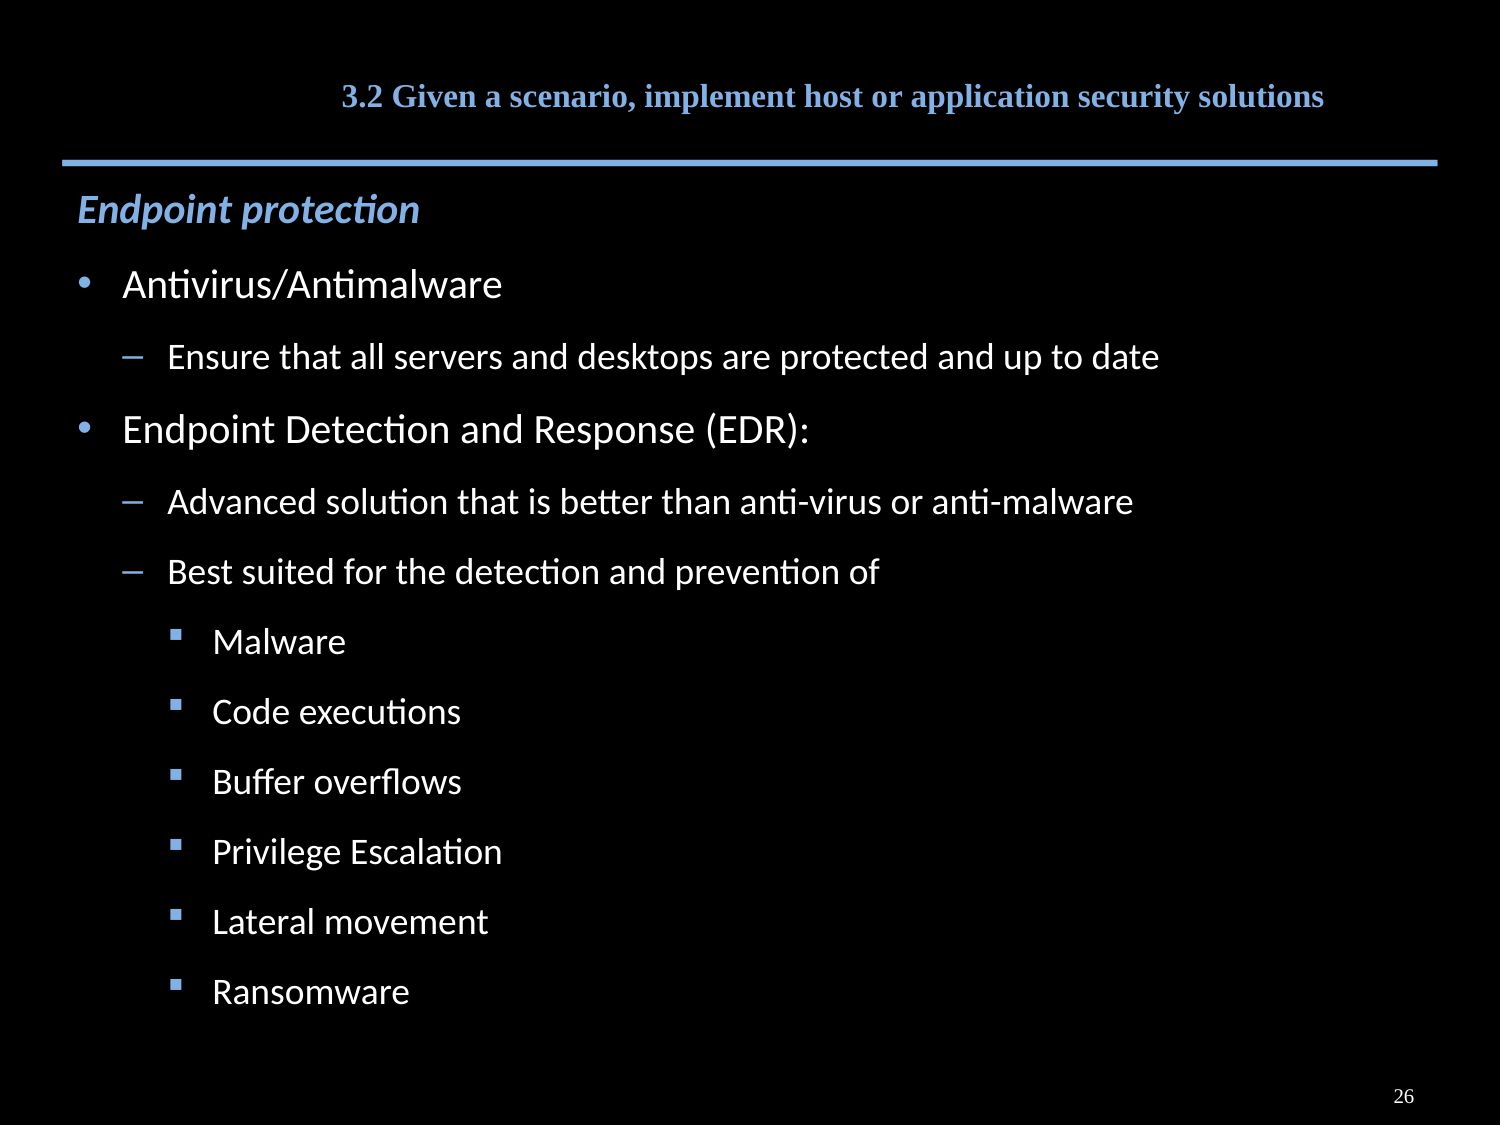

# 3.2 Given a scenario, implement host or application security solutions
Endpoint protection
Antivirus/Antimalware
Ensure that all servers and desktops are protected and up to date
Endpoint Detection and Response (EDR):
Advanced solution that is better than anti-virus or anti-malware
Best suited for the detection and prevention of
Malware
Code executions
Buffer overflows
Privilege Escalation
Lateral movement
Ransomware

26